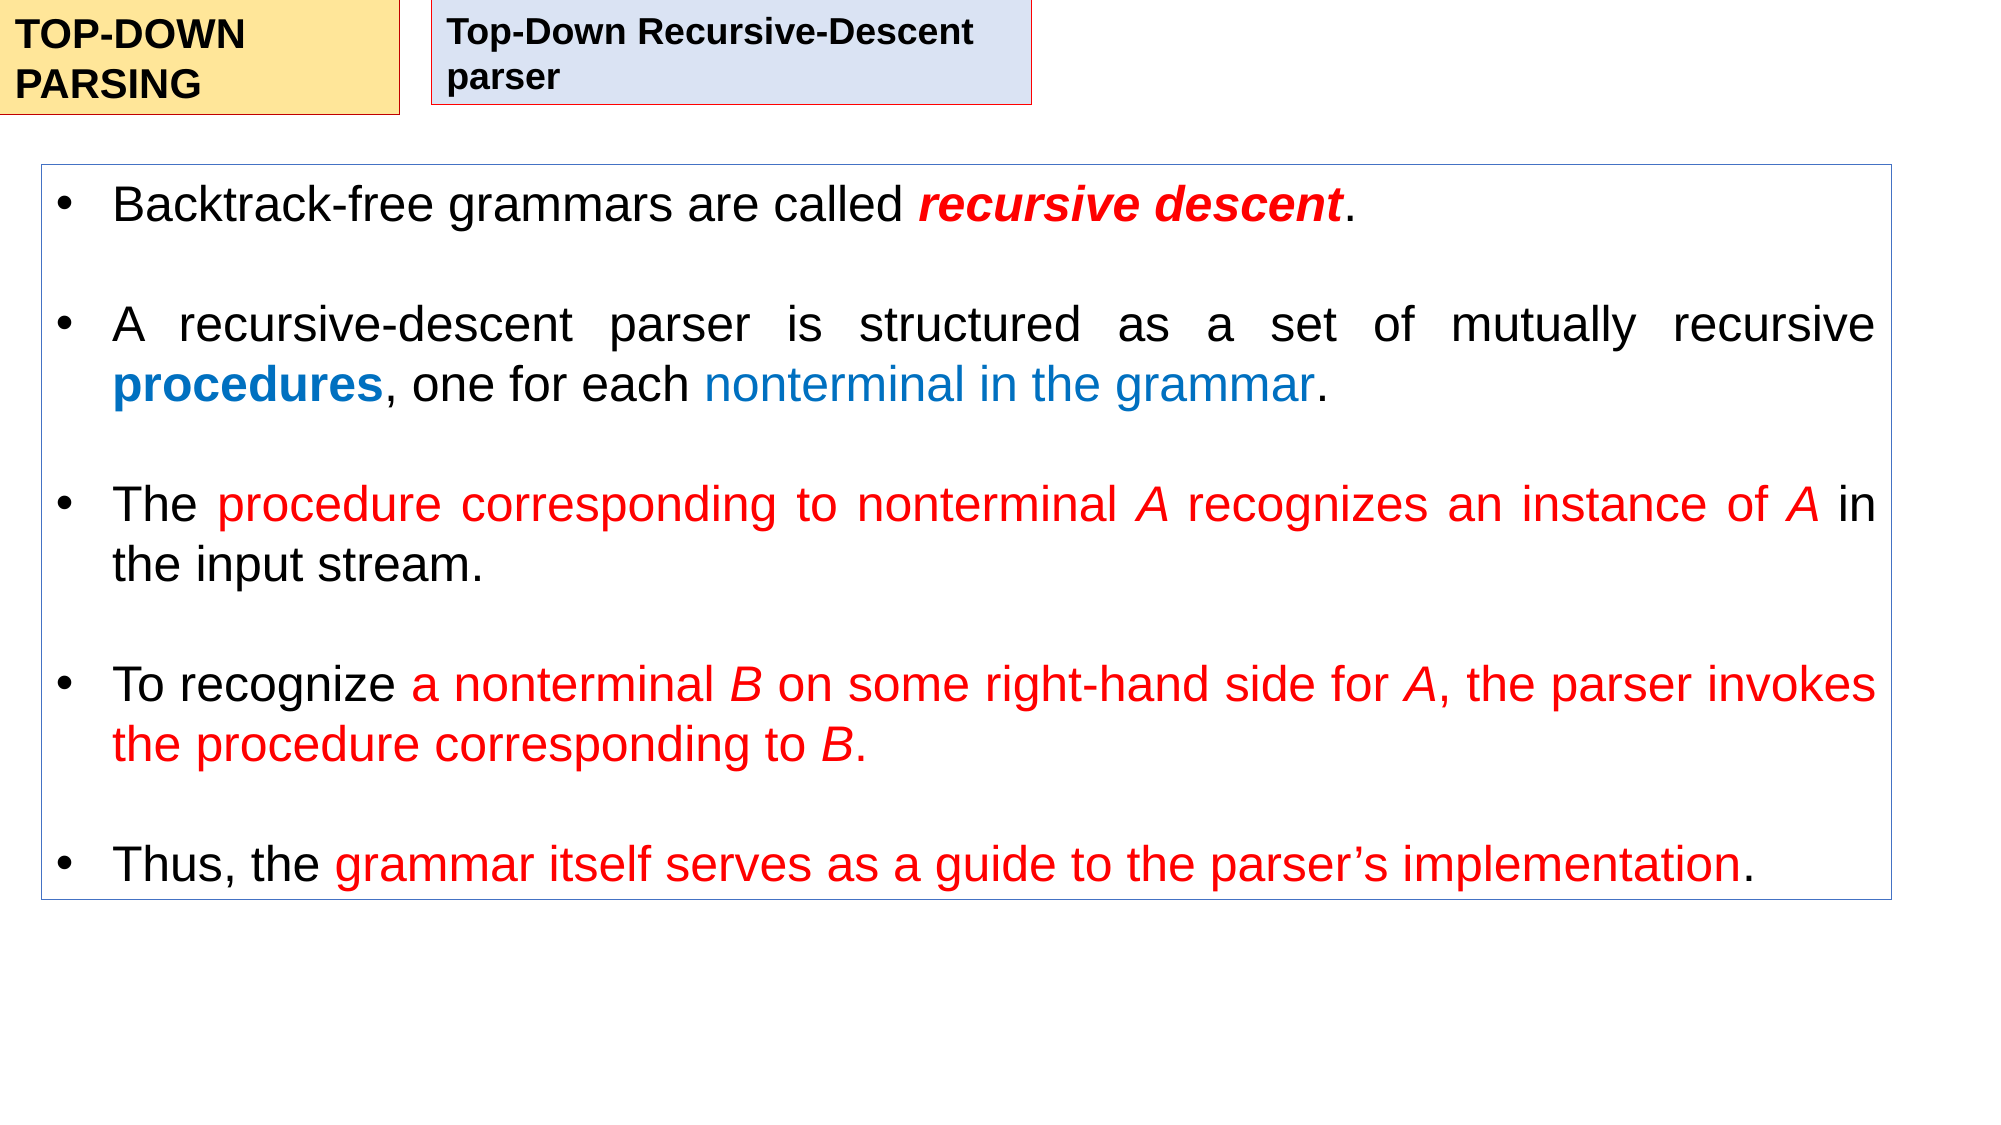

TOP-DOWN PARSING
Top-Down Recursive-Descent parser
Backtrack-free grammars are called recursive descent.

A recursive-descent parser is structured as a set of mutually recursive procedures, one for each nonterminal in the grammar.

The procedure corresponding to nonterminal A recognizes an instance of A in the input stream.

To recognize a nonterminal B on some right-hand side for A, the parser invokes the procedure corresponding to B.

Thus, the grammar itself serves as a guide to the parser’s implementation.